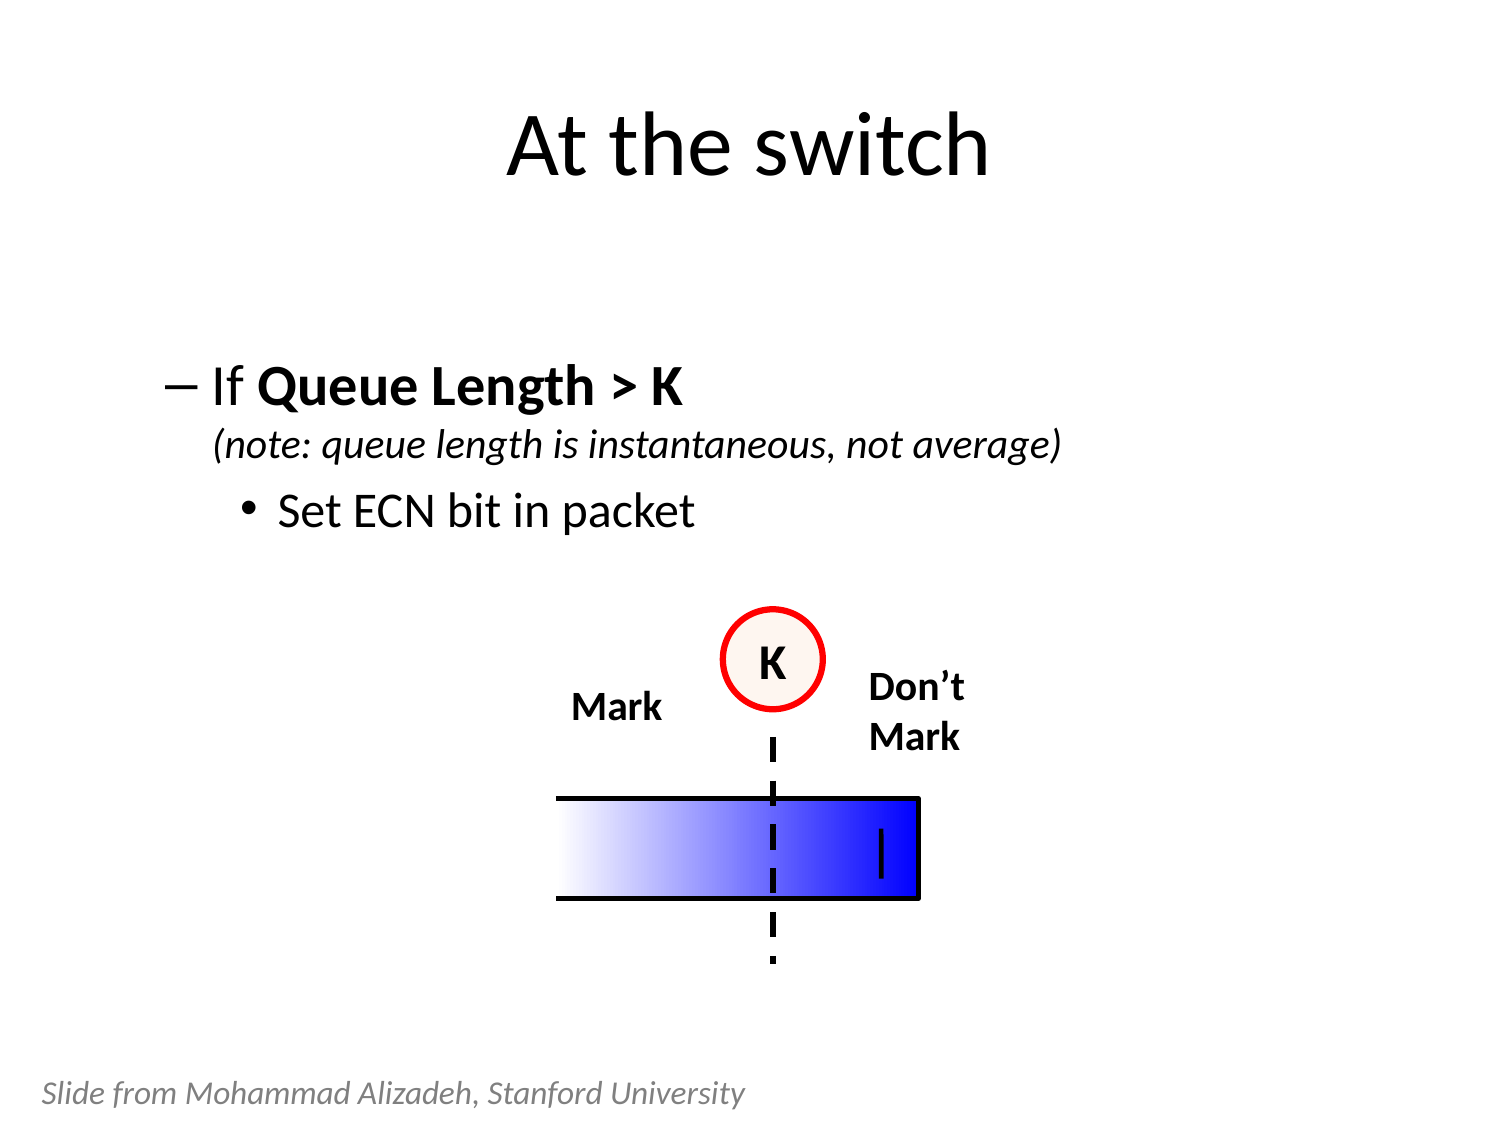

# At the switch

If Queue Length > K
(note: queue length is instantaneous, not average)
Set ECN bit in packet

K
Don’t
Mark
Mark

Slide from Mohammad Alizadeh, Stanford University